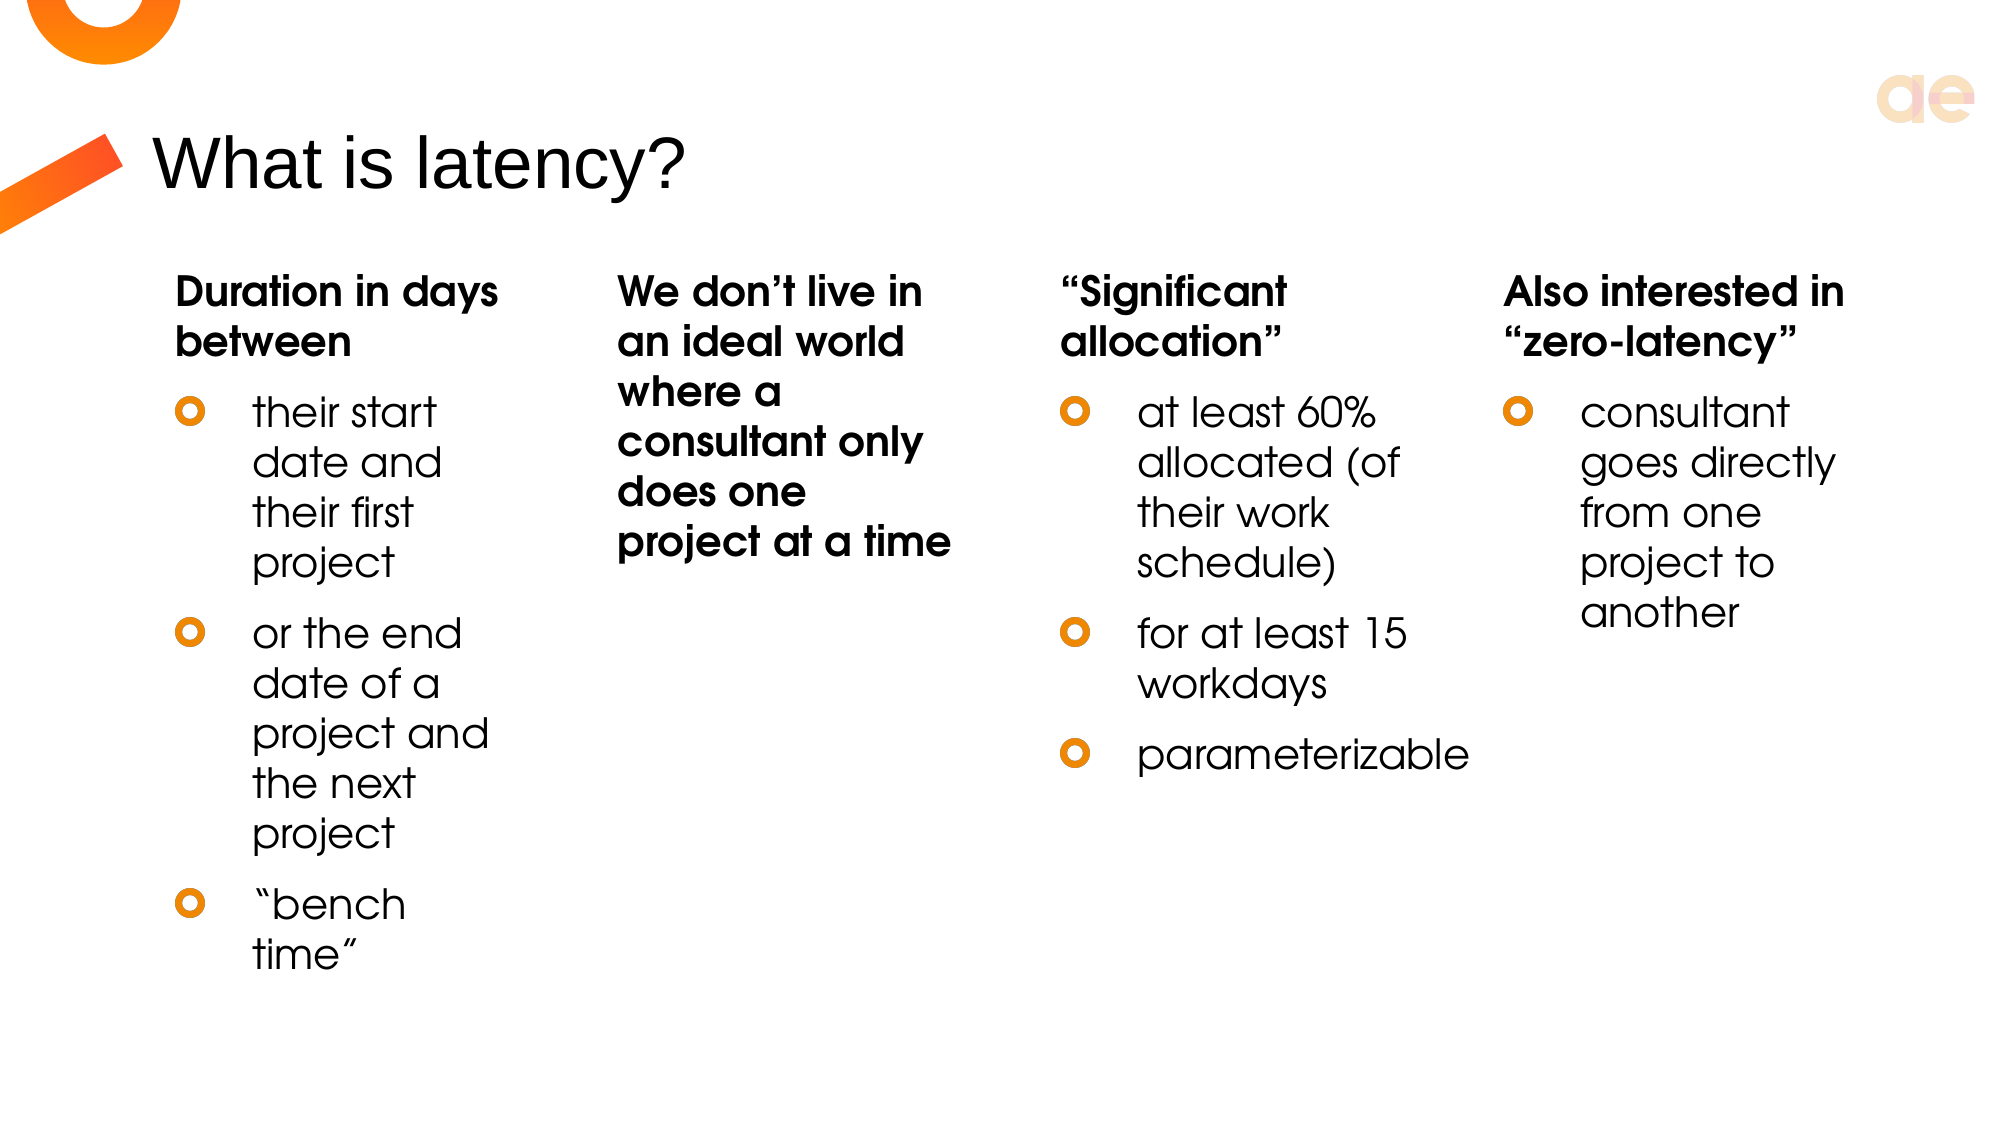

# What is latency?
Duration in days between
their start date and their first project
or the end date of a project and the next project
“bench time”
We don’t live in an ideal world where a consultant only does one project at a time
“Significant allocation”
at least 60% allocated (of their work schedule)
for at least 15 workdays
parameterizable
Also interested in “zero-latency”
consultant goes directly from one project to another